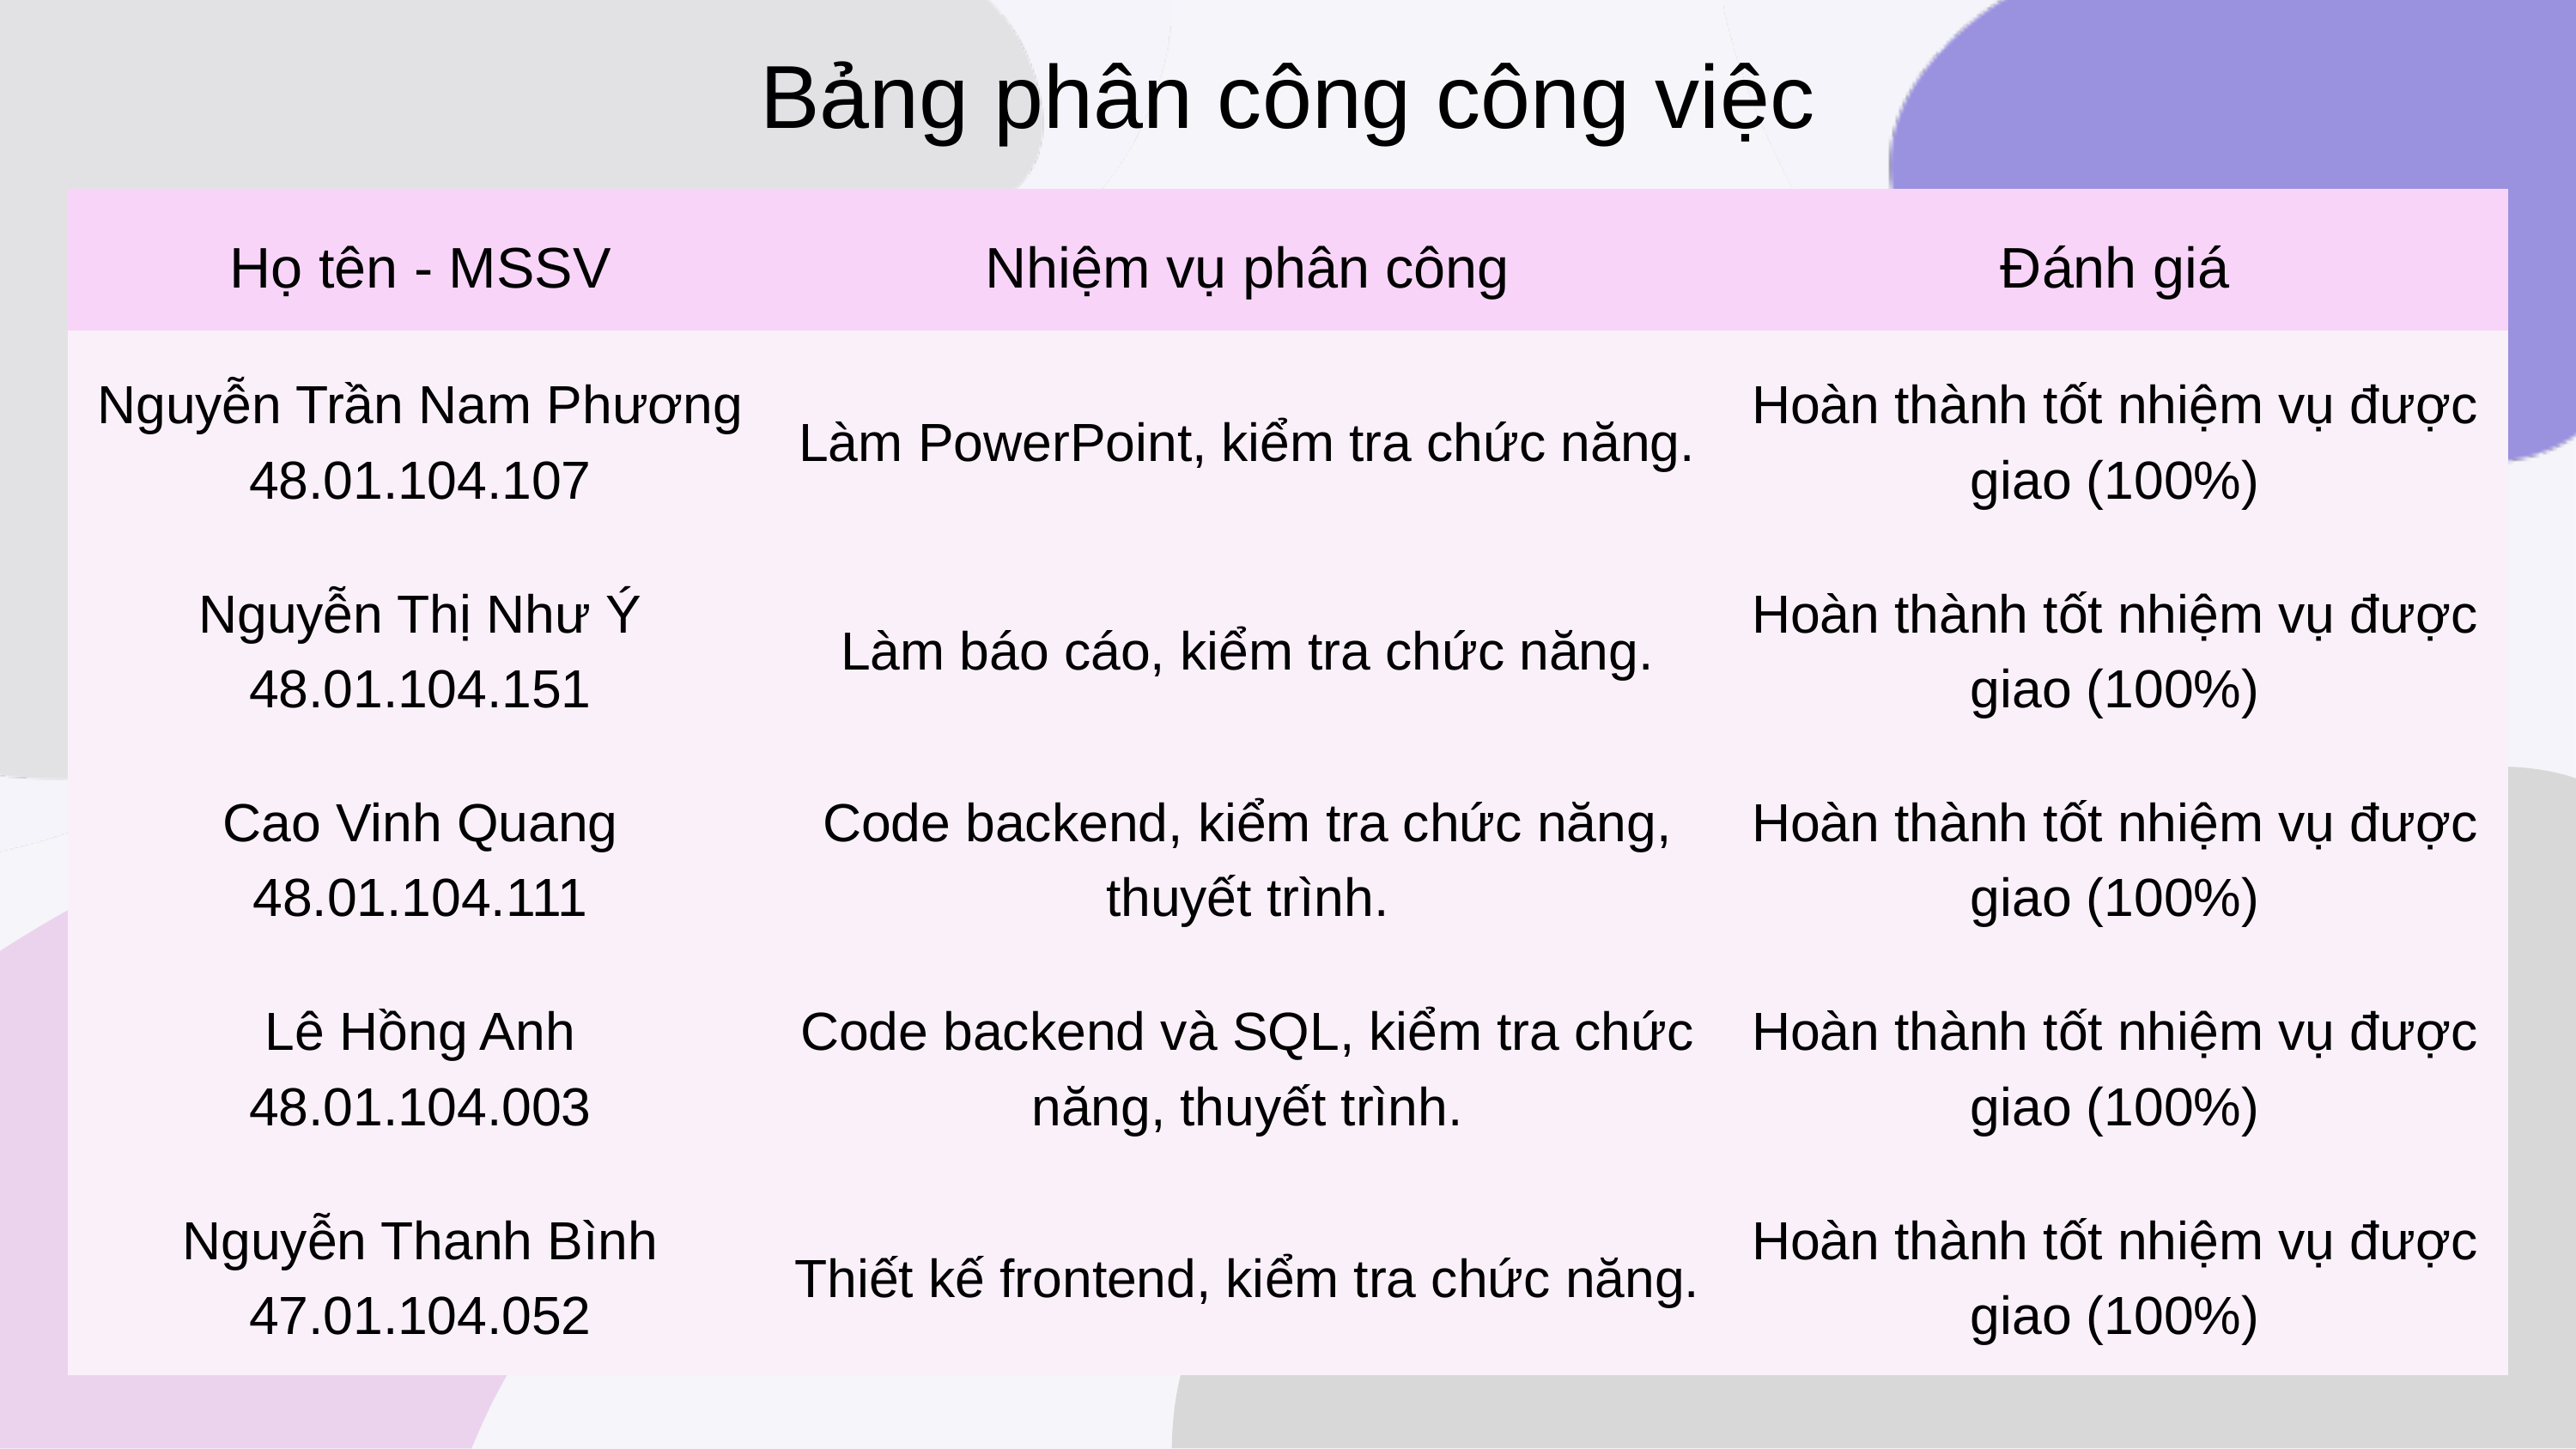

Bảng phân công công việc
| Họ tên - MSSV | Nhiệm vụ phân công | Đánh giá |
| --- | --- | --- |
| Nguyễn Trần Nam Phương 48.01.104.107 | Làm PowerPoint, kiểm tra chức năng. | Hoàn thành tốt nhiệm vụ được giao (100%) |
| Nguyễn Thị Như Ý 48.01.104.151 | Làm báo cáo, kiểm tra chức năng. | Hoàn thành tốt nhiệm vụ được giao (100%) |
| Cao Vinh Quang 48.01.104.111 | Code backend, kiểm tra chức năng, thuyết trình. | Hoàn thành tốt nhiệm vụ được giao (100%) |
| Lê Hồng Anh 48.01.104.003 | Code backend và SQL, kiểm tra chức năng, thuyết trình. | Hoàn thành tốt nhiệm vụ được giao (100%) |
| Nguyễn Thanh Bình 47.01.104.052 | Thiết kế frontend, kiểm tra chức năng. | Hoàn thành tốt nhiệm vụ được giao (100%) |